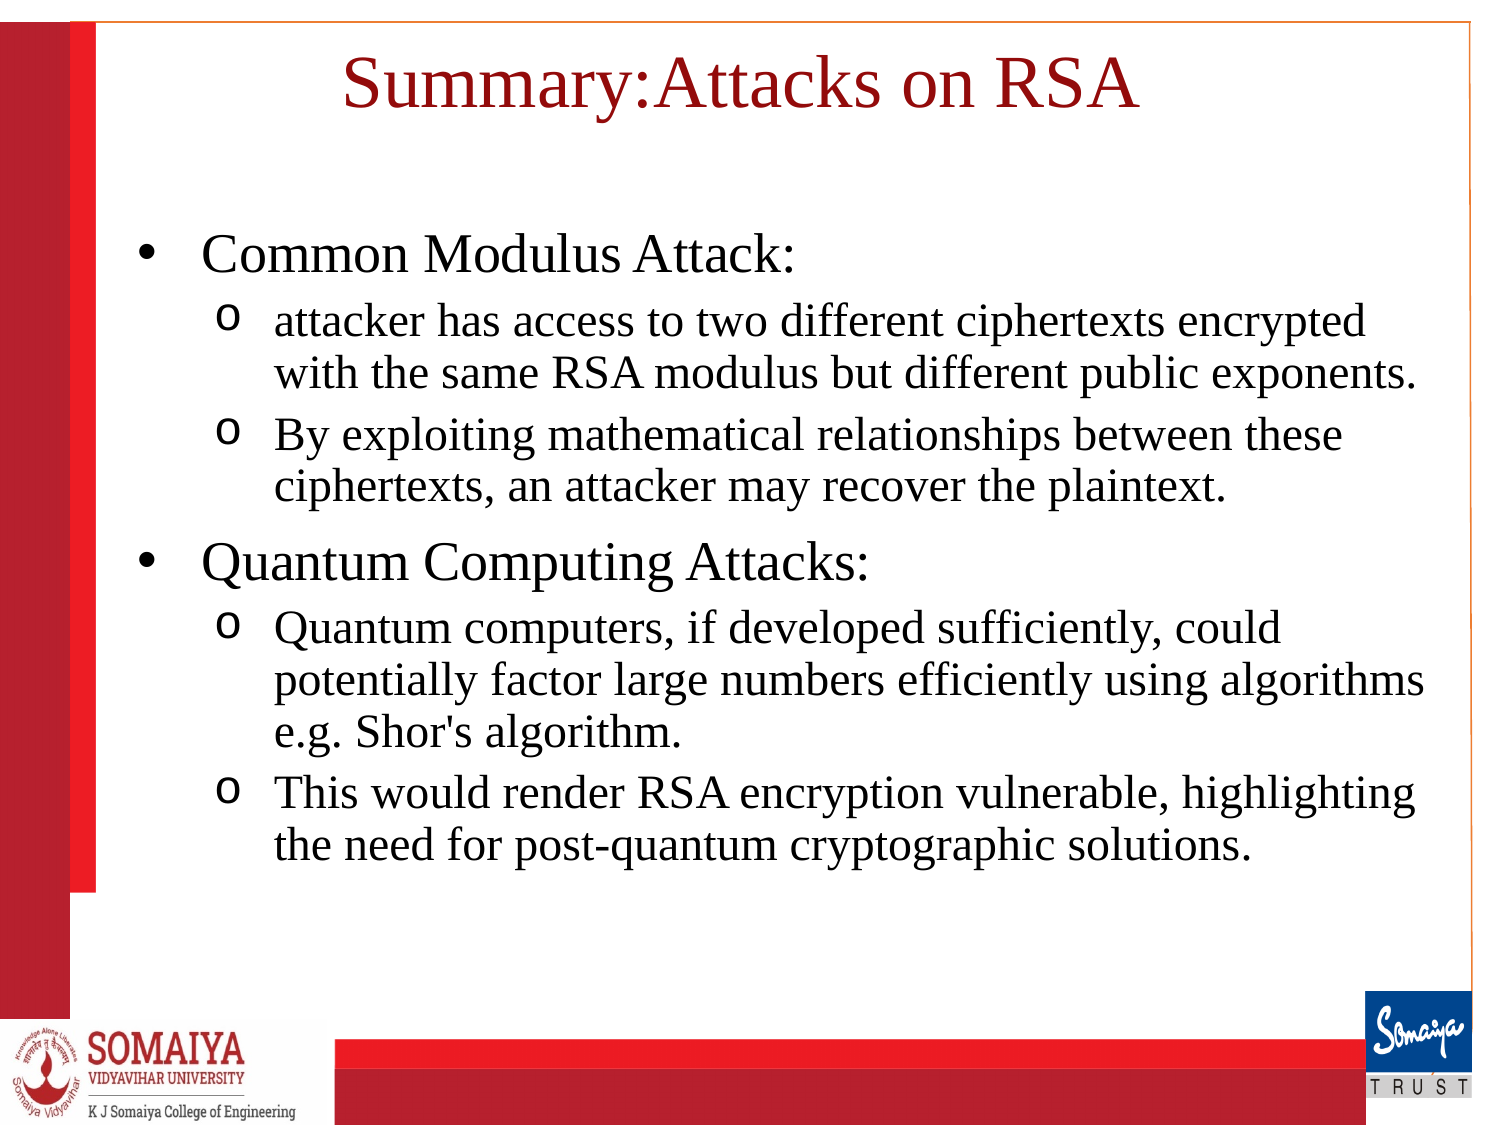

# Summary:Attacks on RSA
Common Modulus Attack:
attacker has access to two different ciphertexts encrypted with the same RSA modulus but different public exponents.
By exploiting mathematical relationships between these ciphertexts, an attacker may recover the plaintext.
Quantum Computing Attacks:
Quantum computers, if developed sufficiently, could potentially factor large numbers efficiently using algorithms e.g. Shor's algorithm.
This would render RSA encryption vulnerable, highlighting the need for post-quantum cryptographic solutions.